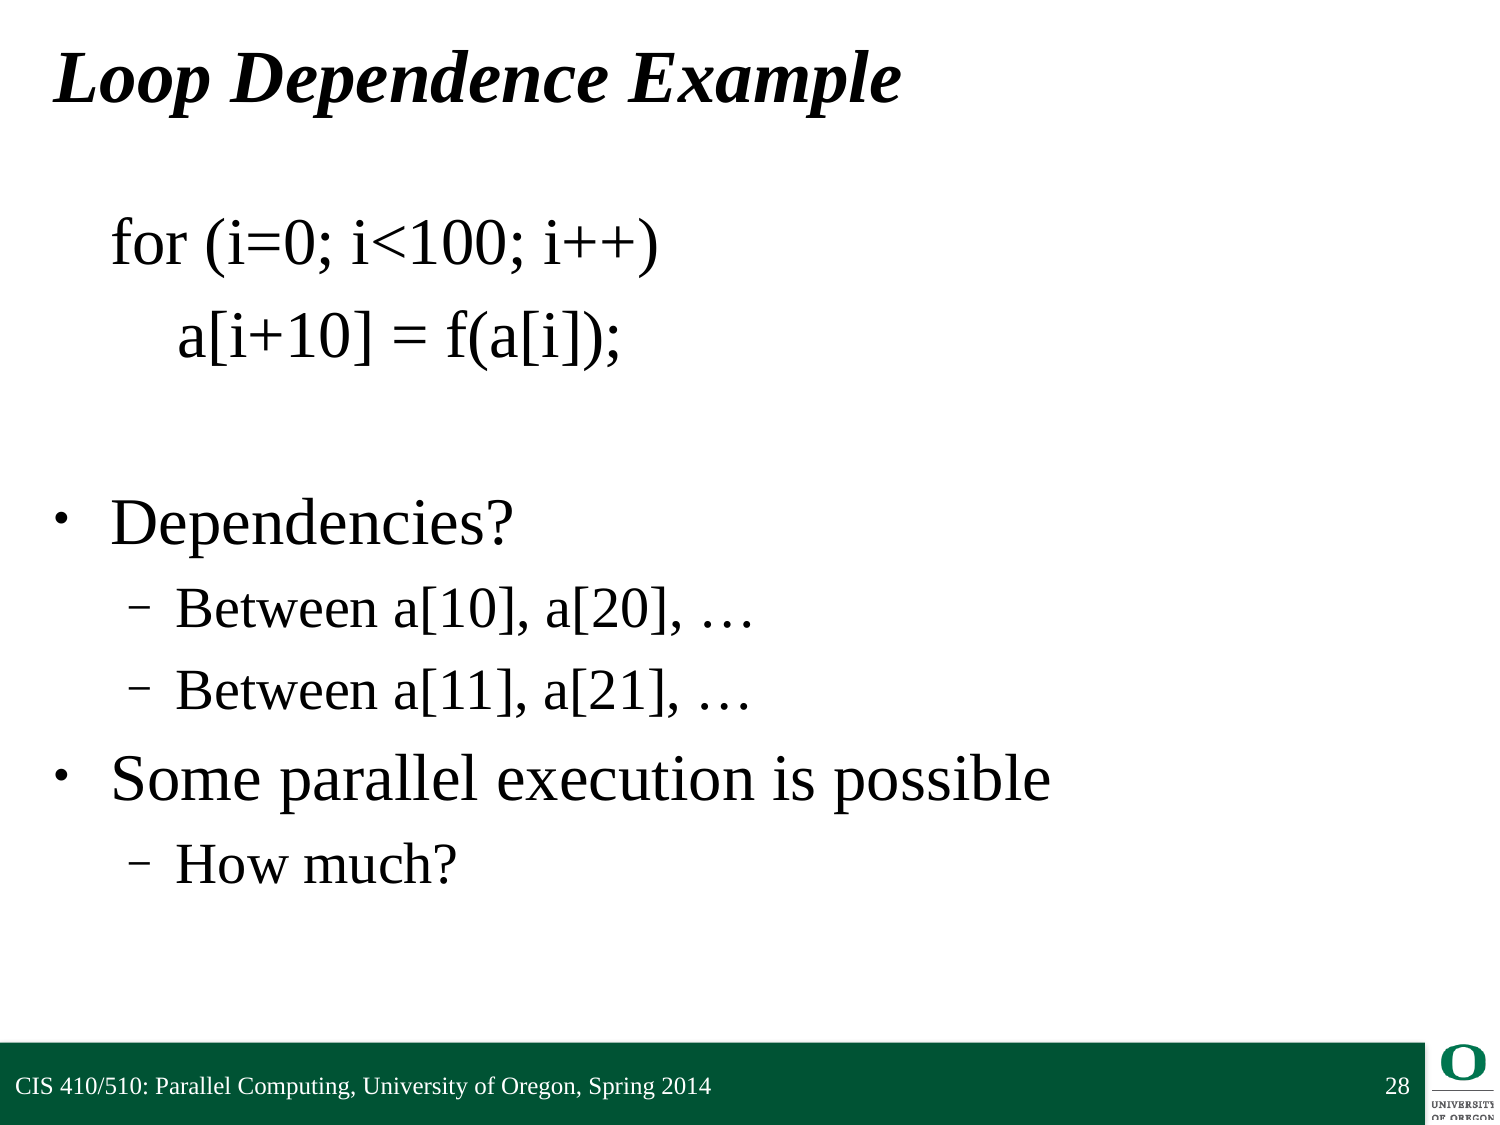

# Loop Dependence Example
	for (i=0; i<100; i++)
	    a[i+10] = f(a[i]);

Dependencies?
Between a[10], a[20], …
Between a[11], a[21], …
Some parallel execution is possible
How much?

CIS 410/510: Parallel Computing, University of Oregon, Spring 2014
28